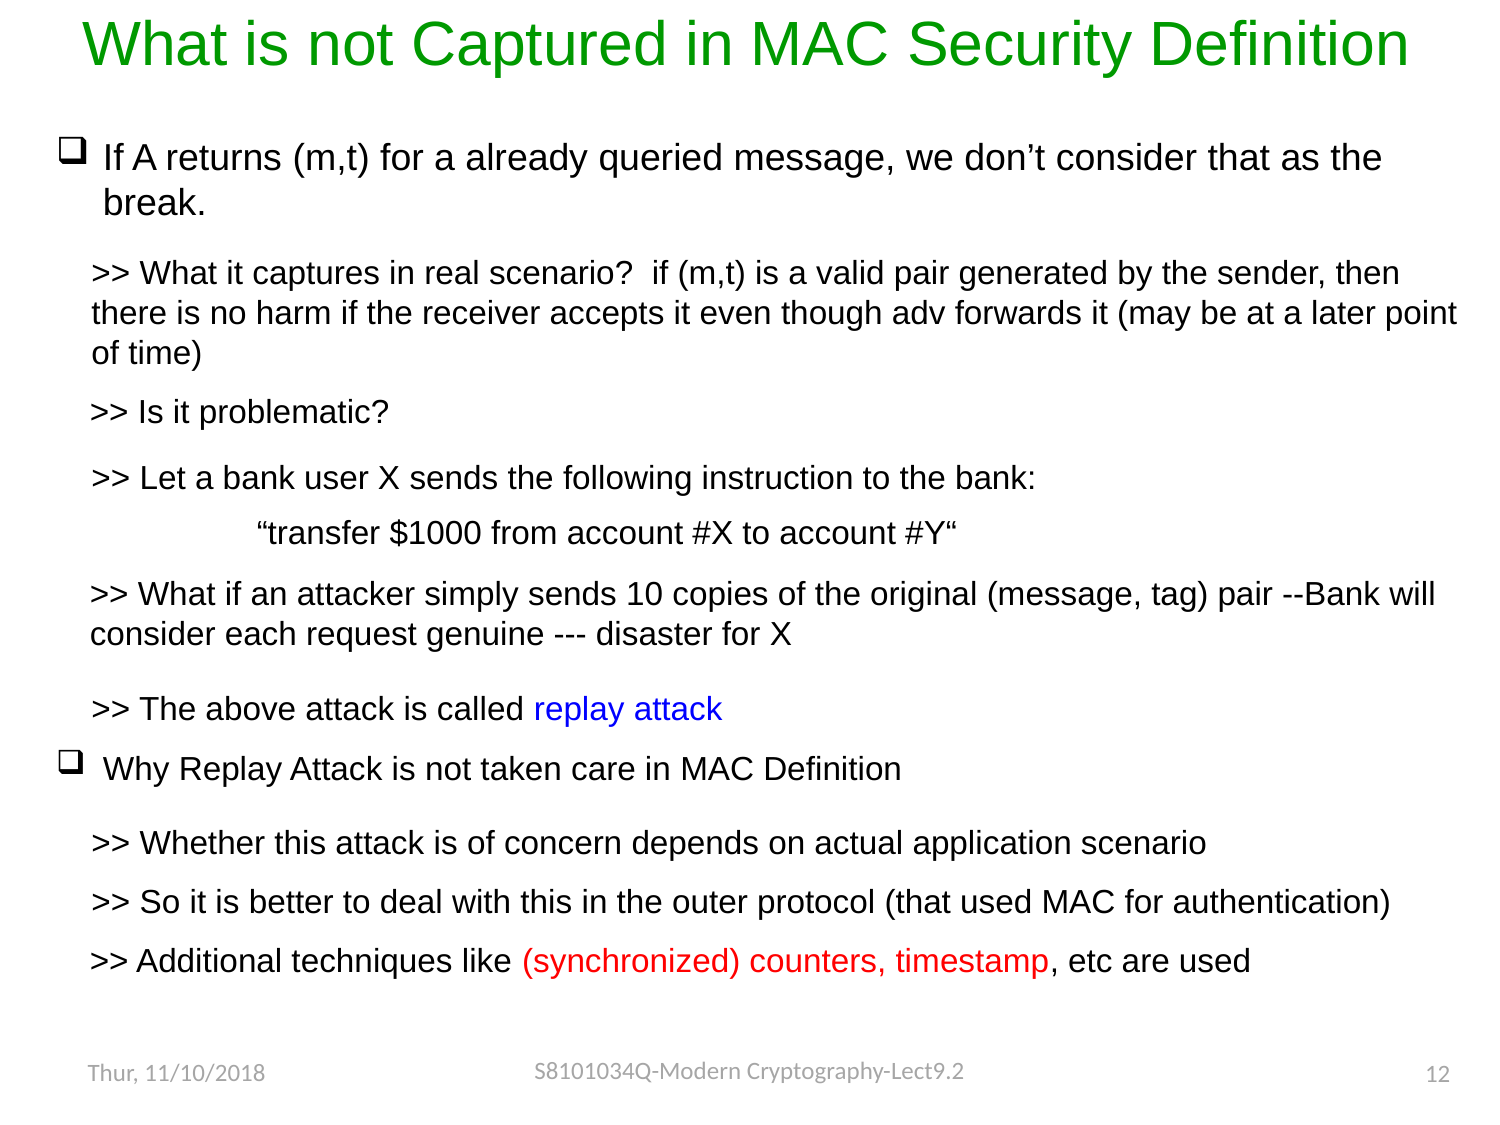

What is not Captured in MAC Security Definition
If A returns (m,t) for a already queried message, we don’t consider that as the break.
>> What it captures in real scenario?  if (m,t) is a valid pair generated by the sender, then there is no harm if the receiver accepts it even though adv forwards it (may be at a later point of time)
>> Is it problematic?
>> Let a bank user X sends the following instruction to the bank:
“transfer $1000 from account #X to account #Y“
>> What if an attacker simply sends 10 copies of the original (message, tag) pair --Bank will consider each request genuine --- disaster for X
>> The above attack is called replay attack
Why Replay Attack is not taken care in MAC Definition
>> Whether this attack is of concern depends on actual application scenario
>> So it is better to deal with this in the outer protocol (that used MAC for authentication)
>> Additional techniques like (synchronized) counters, timestamp, etc are used
S8101034Q-Modern Cryptography-Lect9.2
Thur, 11/10/2018
12